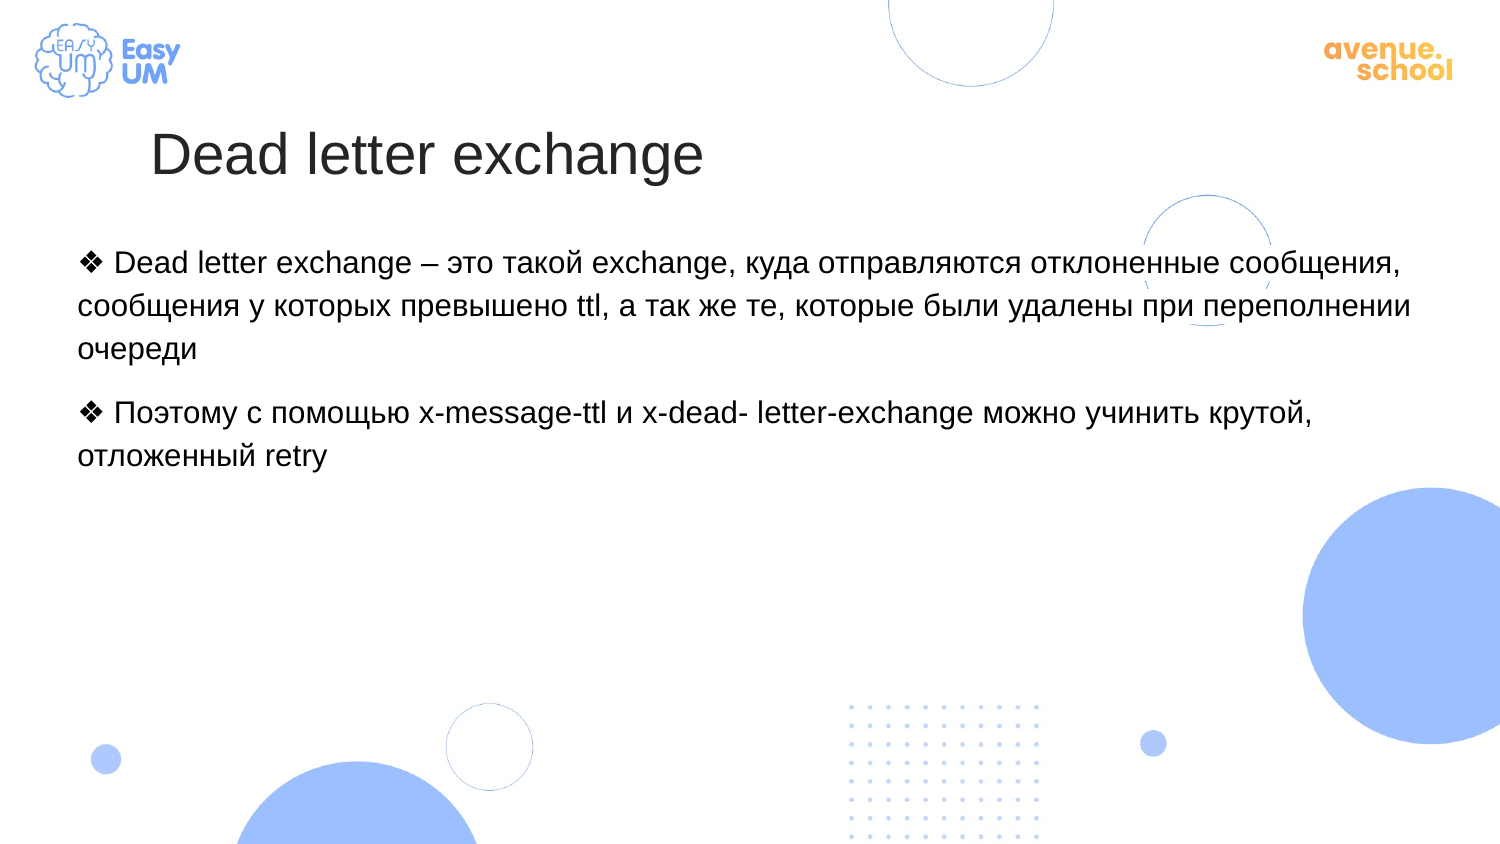

Dead letter exchange
❖ Dead letter exchange – это такой exchange, куда отправляются отклоненные сообщения, сообщения у которых превышено ttl, а так же те, которые были удалены при переполнении очереди
❖ Поэтому с помощью x-message-ttl и x-dead- letter-exchange можно учинить крутой, отложенный retry